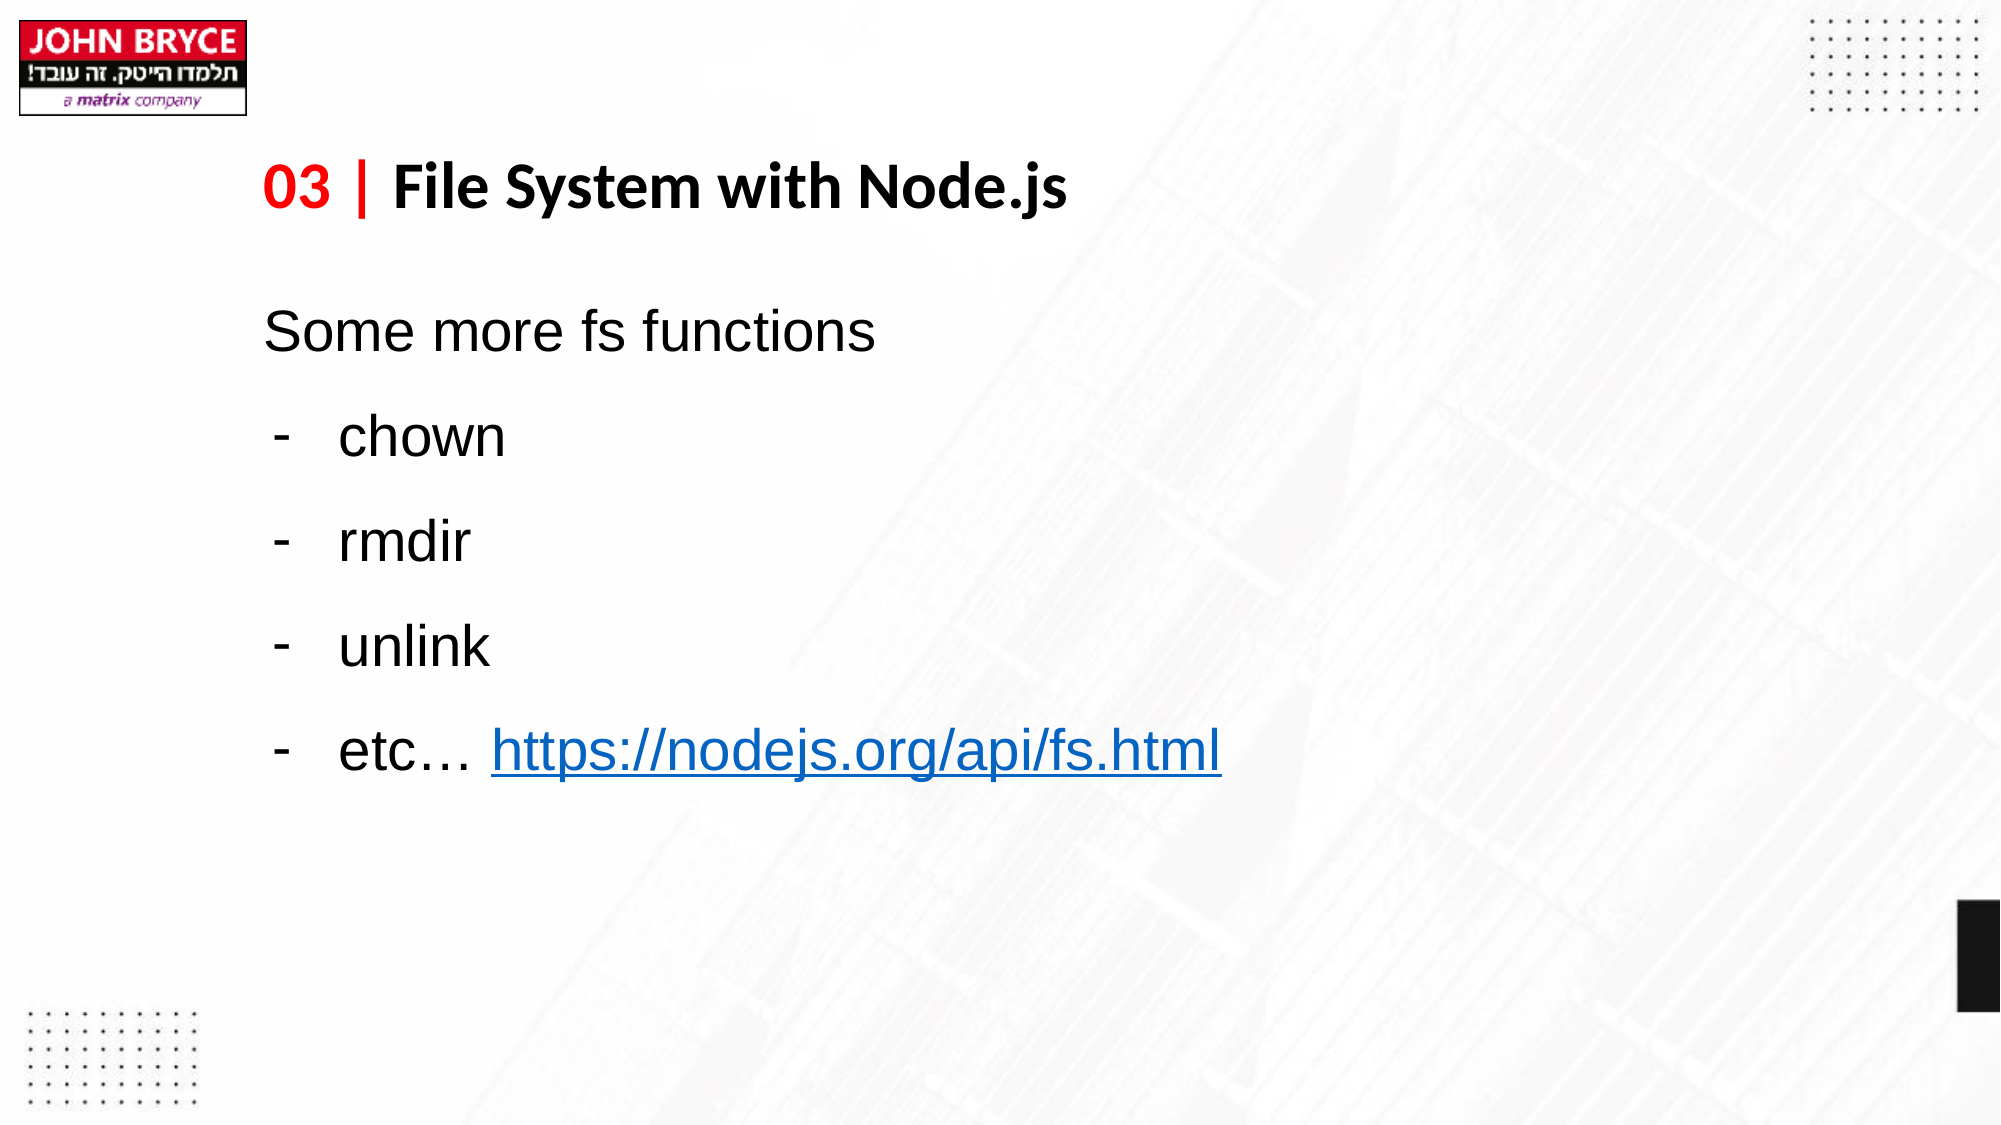

# 03 | File System with Node.js

Some more fs functions
chown
rmdir
unlink
etc… https://nodejs.org/api/fs.html